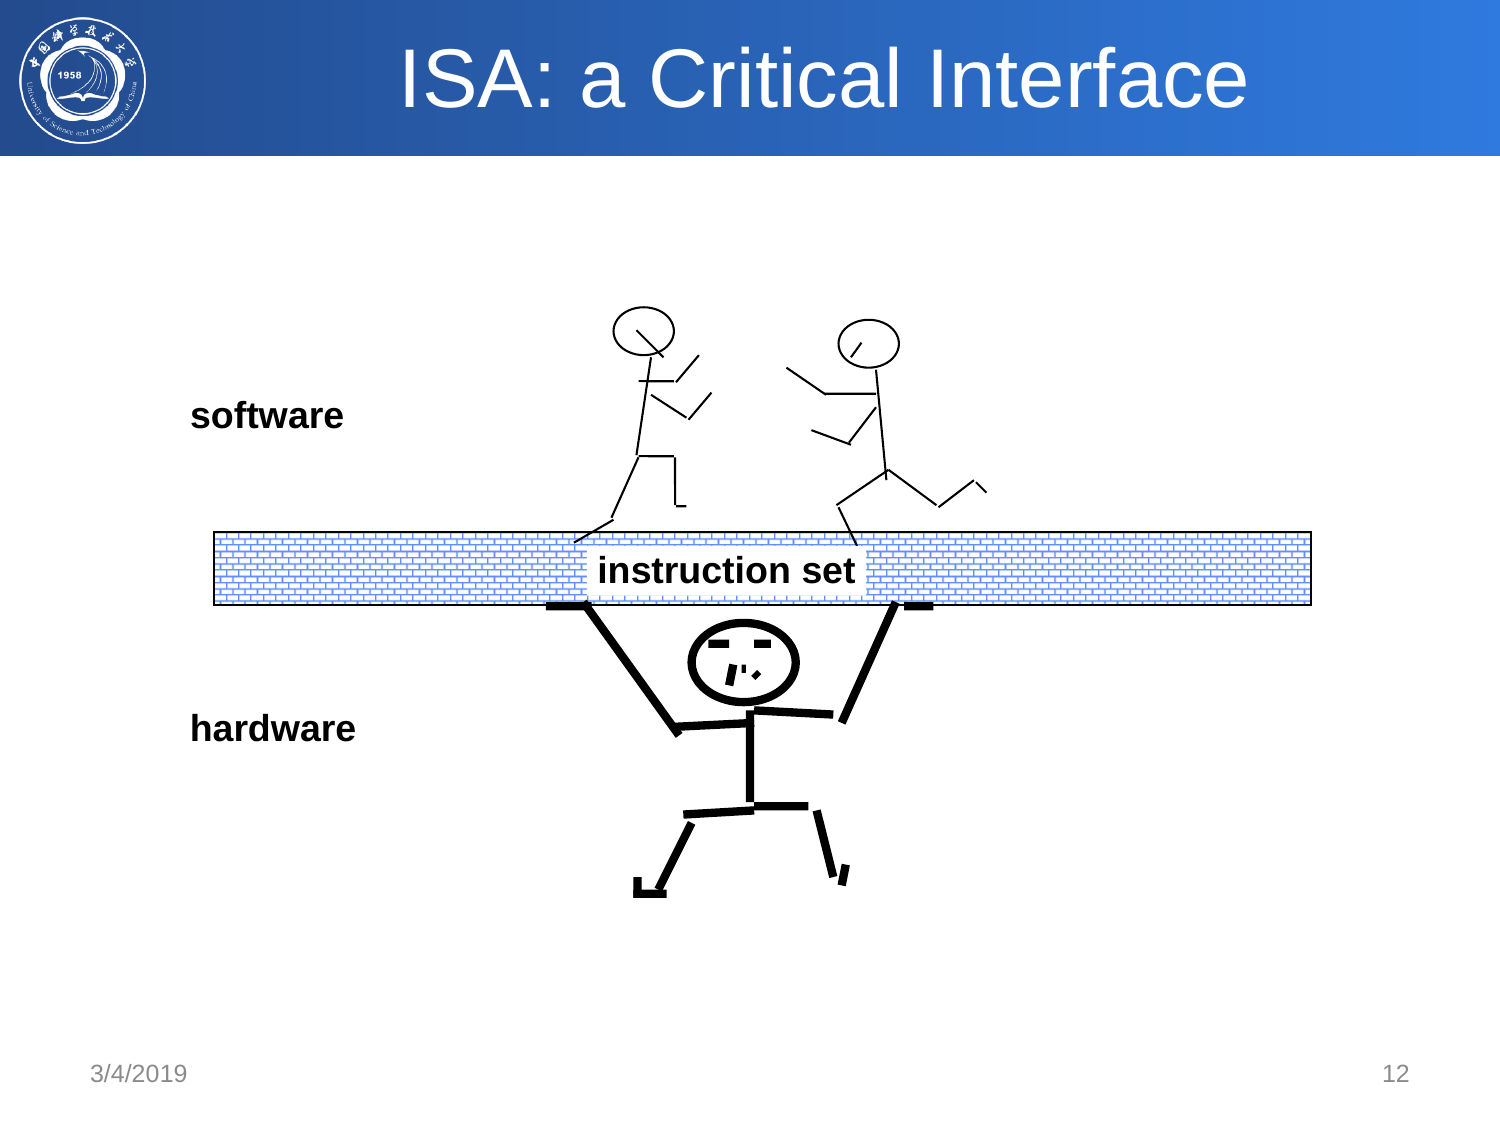

# ISA: a Critical Interface

software

instruction set

hardware

3/4/2019
12